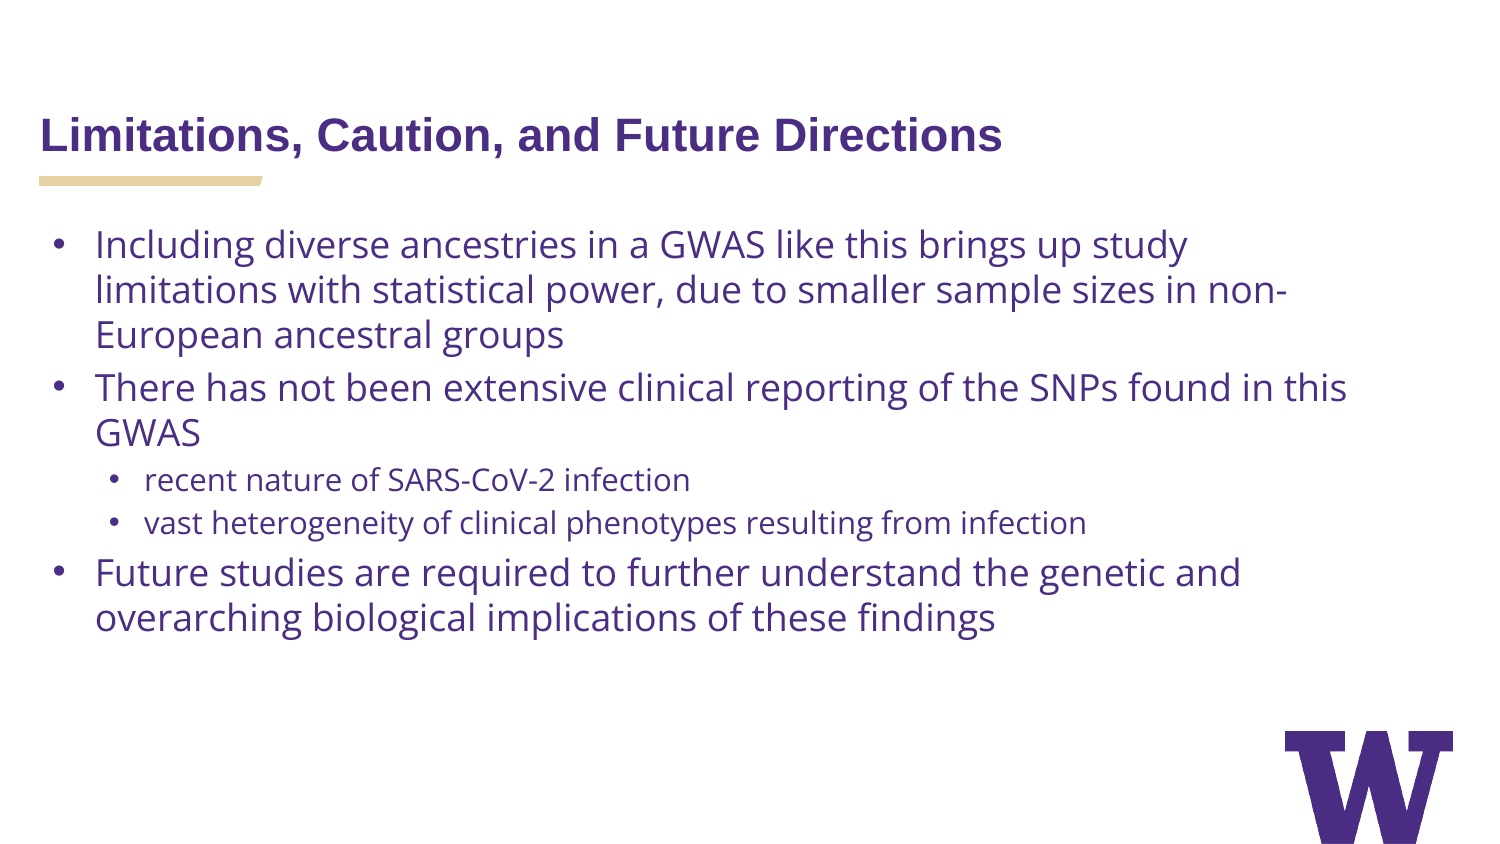

# Limitations, Caution, and Future Directions
Including diverse ancestries in a GWAS like this brings up study limitations with statistical power, due to smaller sample sizes in non-European ancestral groups
There has not been extensive clinical reporting of the SNPs found in this GWAS
recent nature of SARS-CoV-2 infection
vast heterogeneity of clinical phenotypes resulting from infection
Future studies are required to further understand the genetic and overarching biological implications of these findings